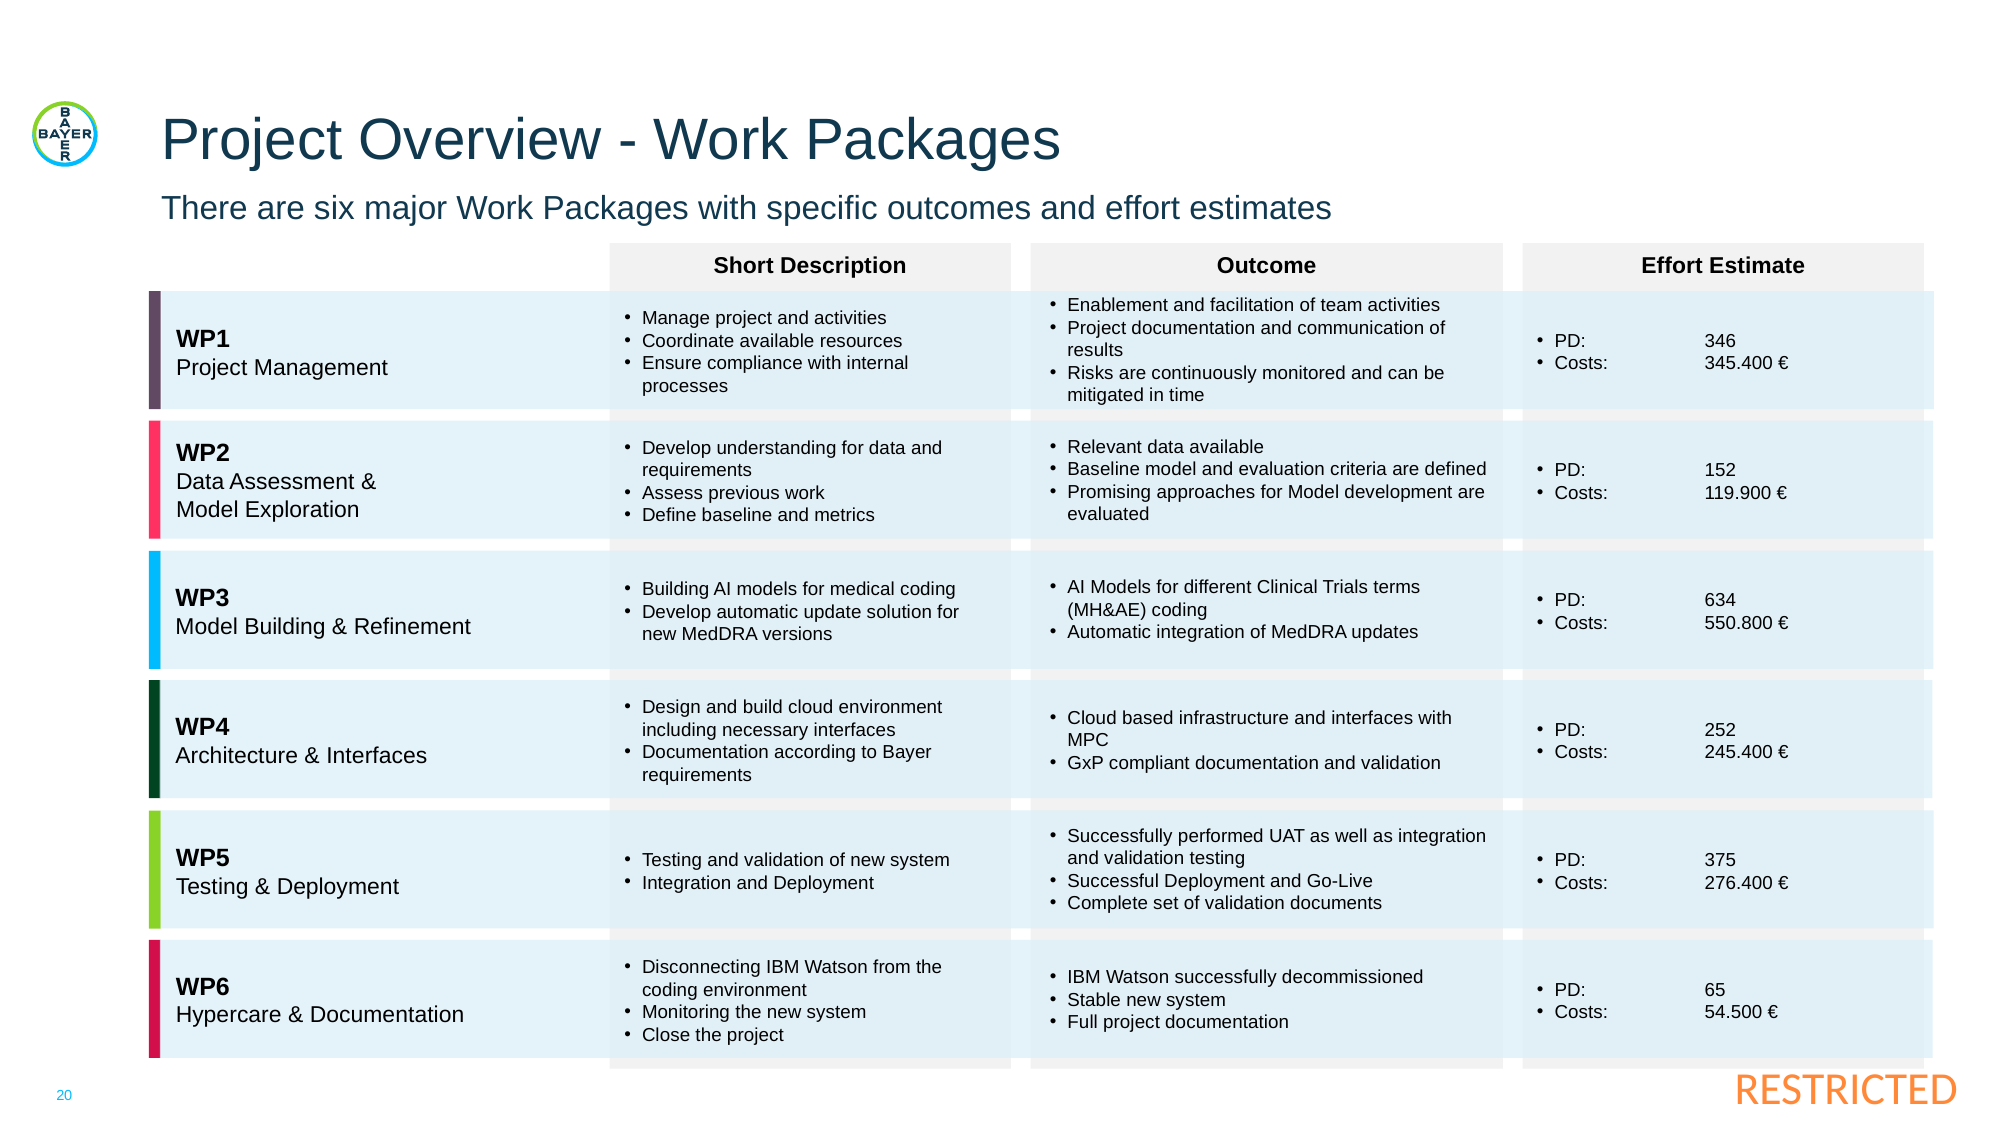

# Project Overview - Work Packages
There are six major Work Packages with specific outcomes and effort estimates
Short Description
Outcome
Effort Estimate
Enablement and facilitation of team activities
Project documentation and communication of results
Risks are continuously monitored and can be mitigated in time

WP1
Project Management
Manage project and activities
Coordinate available resources
Ensure compliance with internal processes
PD:	346
Costs:	345.400 €
WP2
Data Assessment &
Model Exploration
Relevant data available
Baseline model and evaluation criteria are defined
Promising approaches for Model development are evaluated

Develop understanding for data and requirements
Assess previous work
Define baseline and metrics
PD:	152
Costs:	119.900 €
AI Models for different Clinical Trials terms (MH&AE) coding
Automatic integration of MedDRA updates

WP3
Model Building & Refinement
Building AI models for medical coding
Develop automatic update solution for new MedDRA versions
PD:	634
Costs:	550.800 €
WP4
Architecture & Interfaces
Cloud based infrastructure and interfaces with MPC
GxP compliant documentation and validation

Design and build cloud environment including necessary interfaces
Documentation according to Bayer requirements
PD:	252
Costs:	245.400 €
Successfully performed UAT as well as integration and validation testing
Successful Deployment and Go-Live
Complete set of validation documents

WP5
Testing & Deployment
Testing and validation of new system
Integration and Deployment
PD:	375
Costs:	276.400 €
WP6
Hypercare & Documentation
IBM Watson successfully decommissioned
Stable new system
Full project documentation

Disconnecting IBM Watson from the coding environment
Monitoring the new system
Close the project
PD:	65
Costs:	54.500 €
20